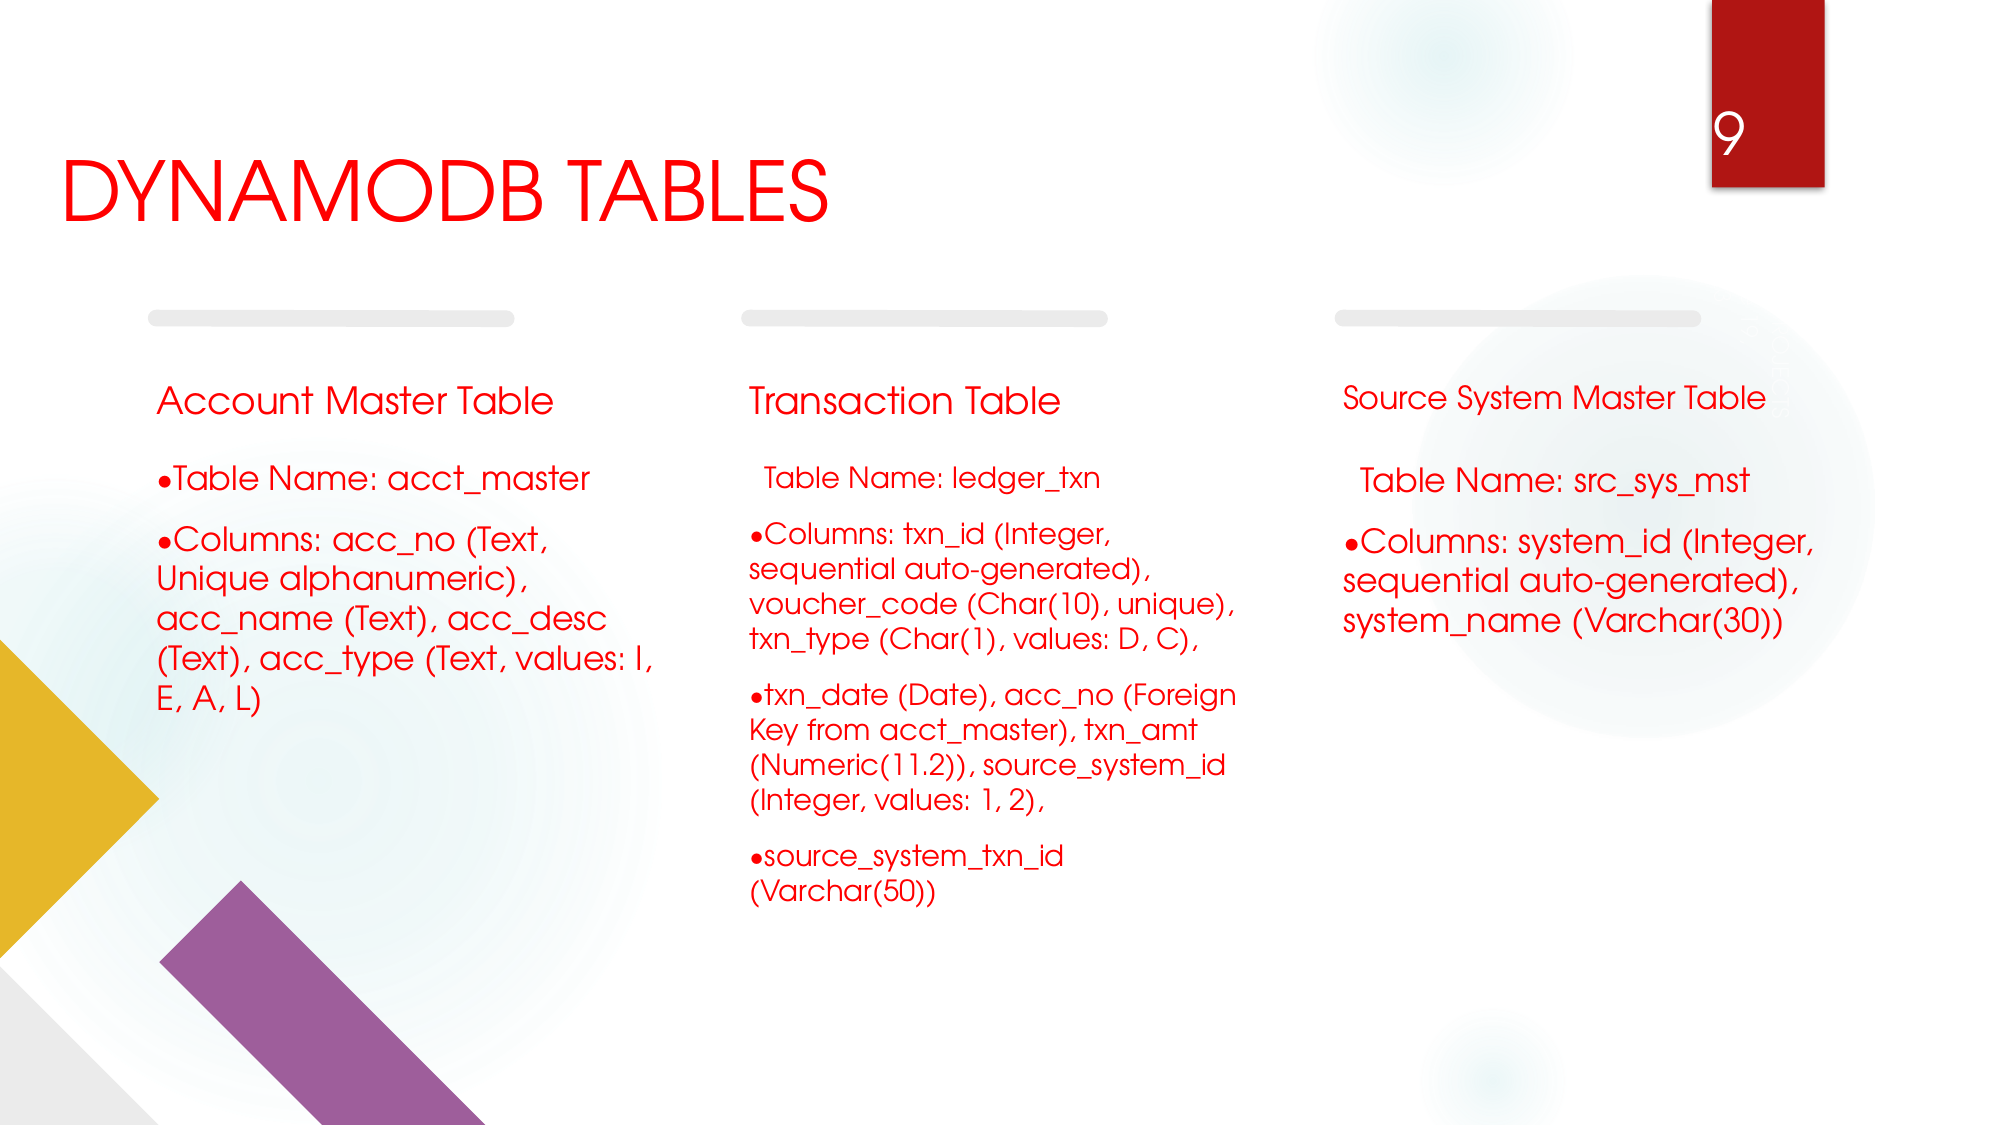

9
# DYNAMODB TABLES
June 19, 2023
Account Master Table
Transaction Table

Source System Master Table

•Table Name: acct_master
•Columns: acc_no (Text, Unique alphanumeric), acc_name (Text), acc_desc (Text), acc_type (Text, values: I, E, A, L)

•Table Name: ledger_txn
•Columns: txn_id (Integer, sequential auto-generated), voucher_code (Char(10), unique), txn_type (Char(1), values: D, C),
•txn_date (Date), acc_no (Foreign Key from acct_master), txn_amt (Numeric(11.2)), source_system_id (Integer, values: 1, 2),
•source_system_txn_id (Varchar(50))

•Table Name: src_sys_mst
•Columns: system_id (Integer, sequential auto-generated), system_name (Varchar(30))

AWS PROJECTS